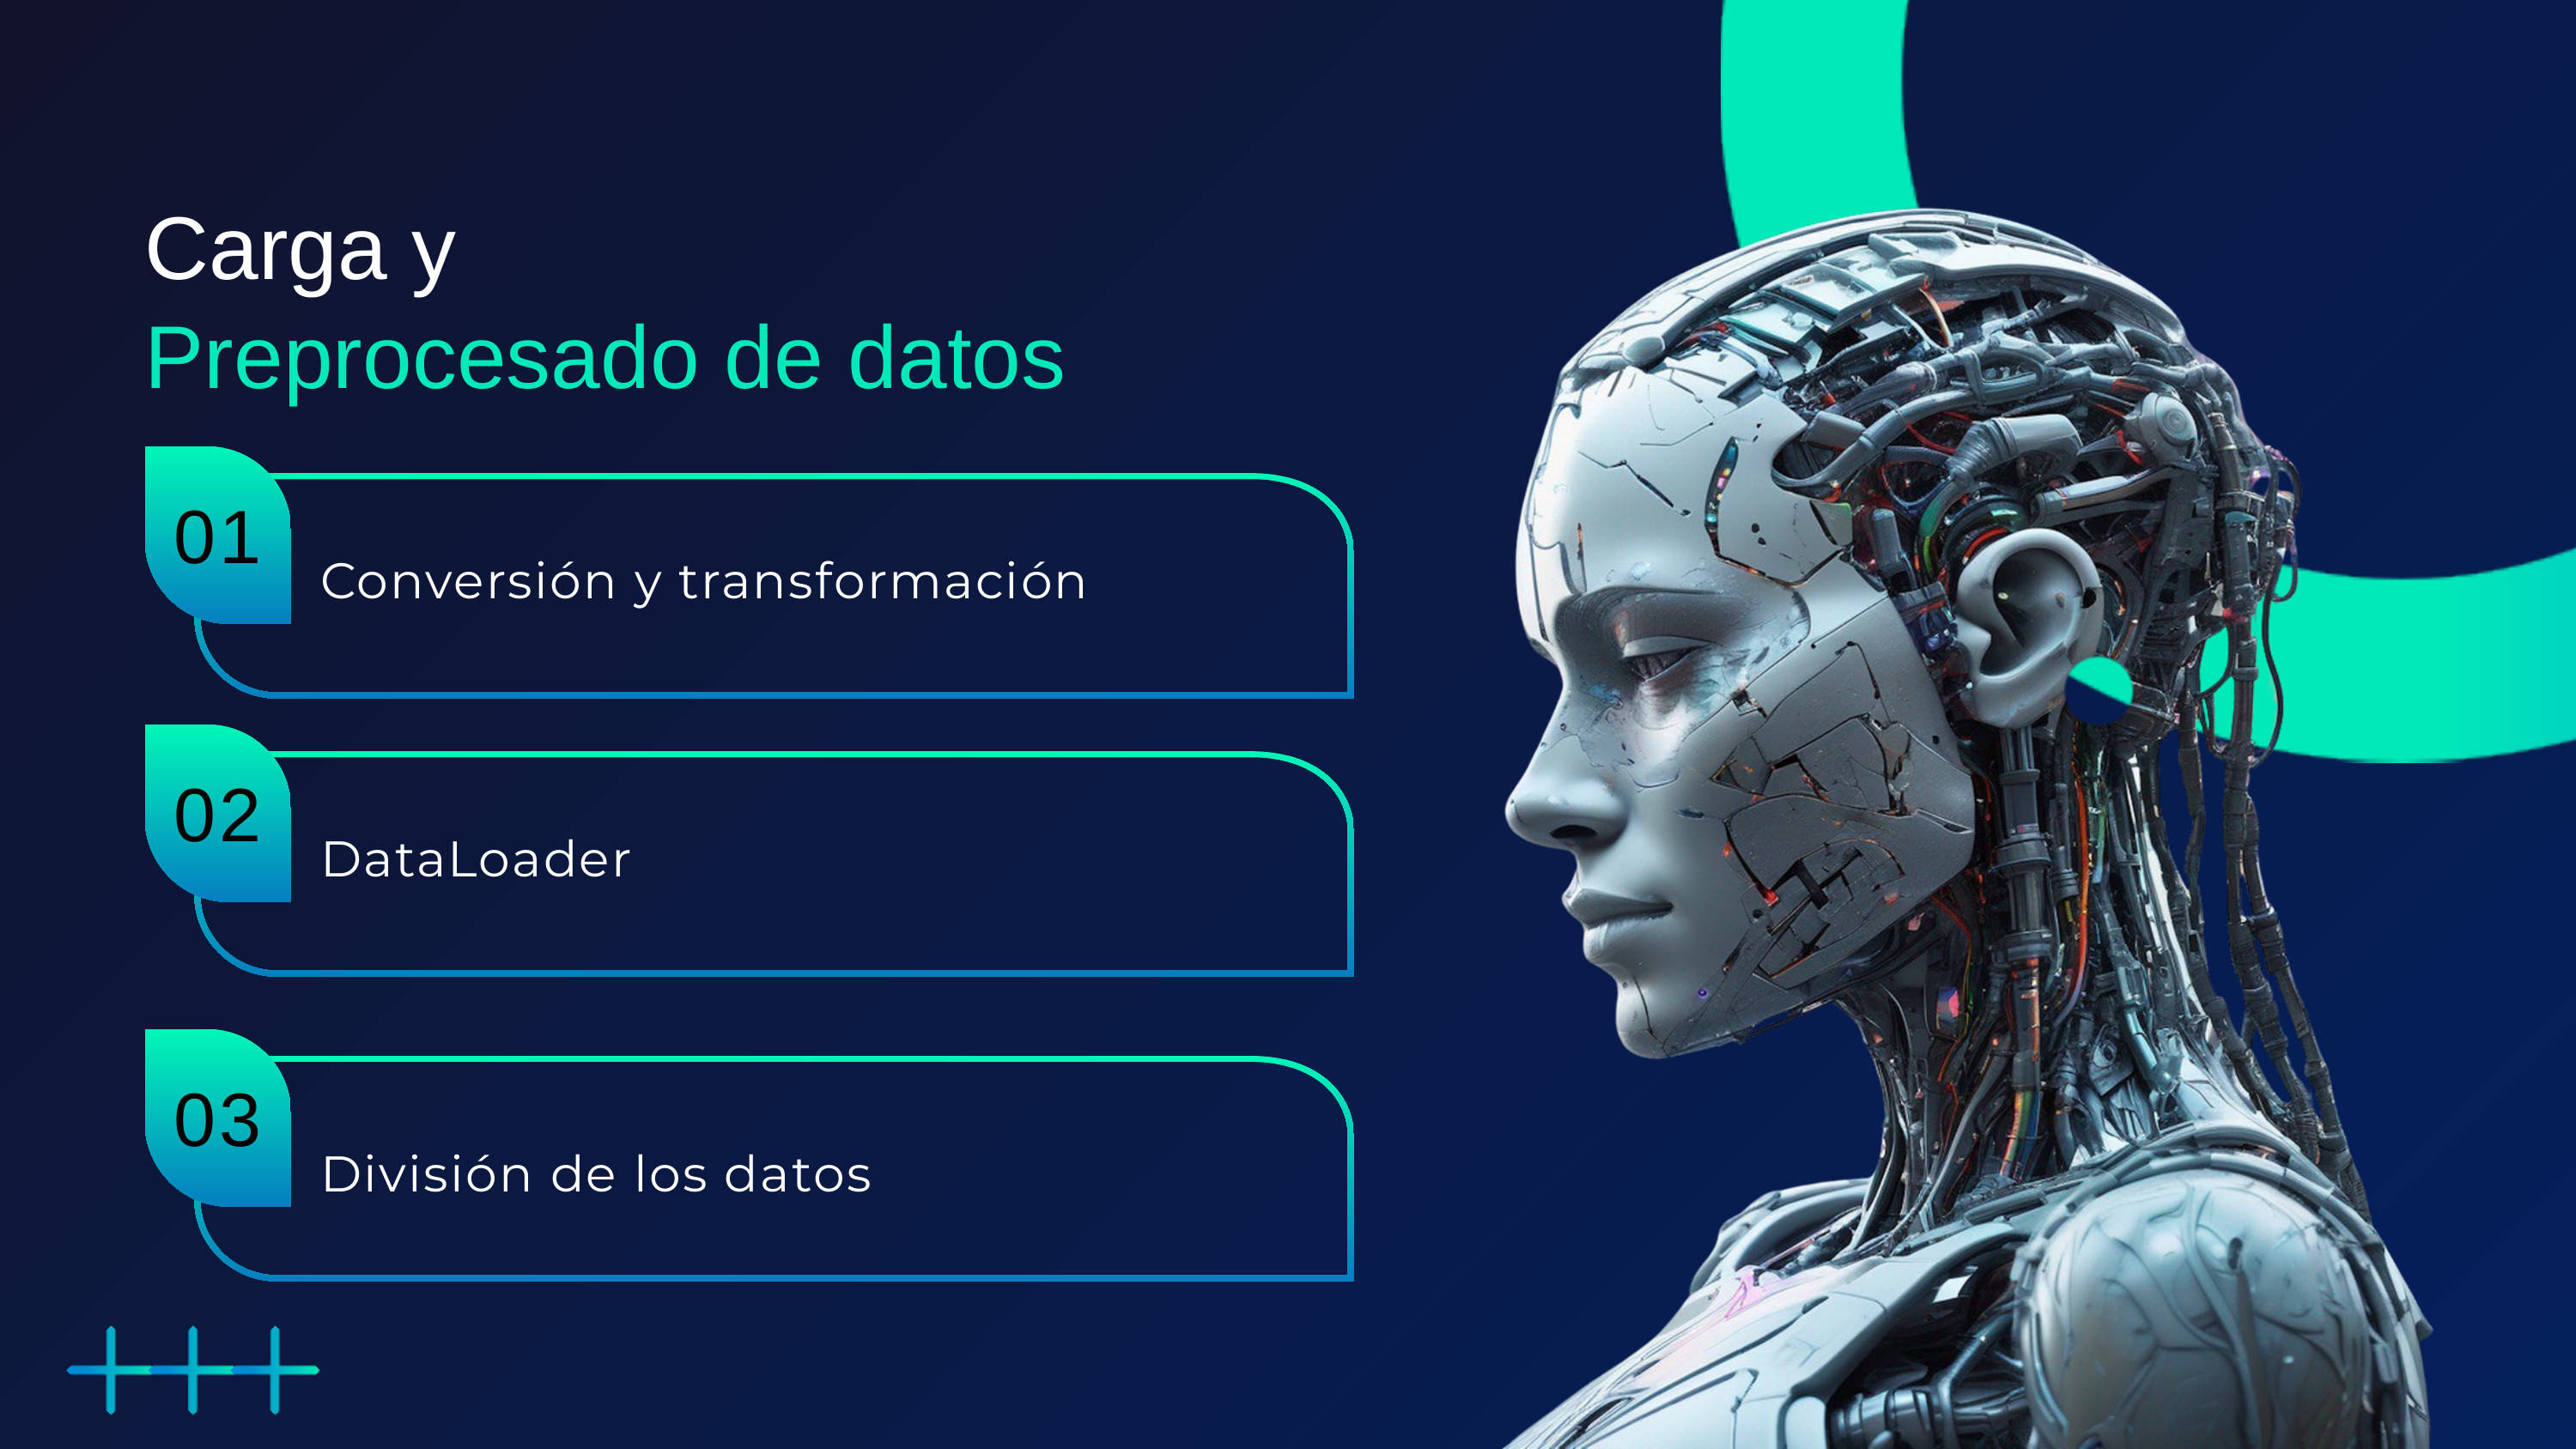

Carga y
Preprocesado de datos

01

Conversión y transformación

02

DataLoader

03

División de los datos